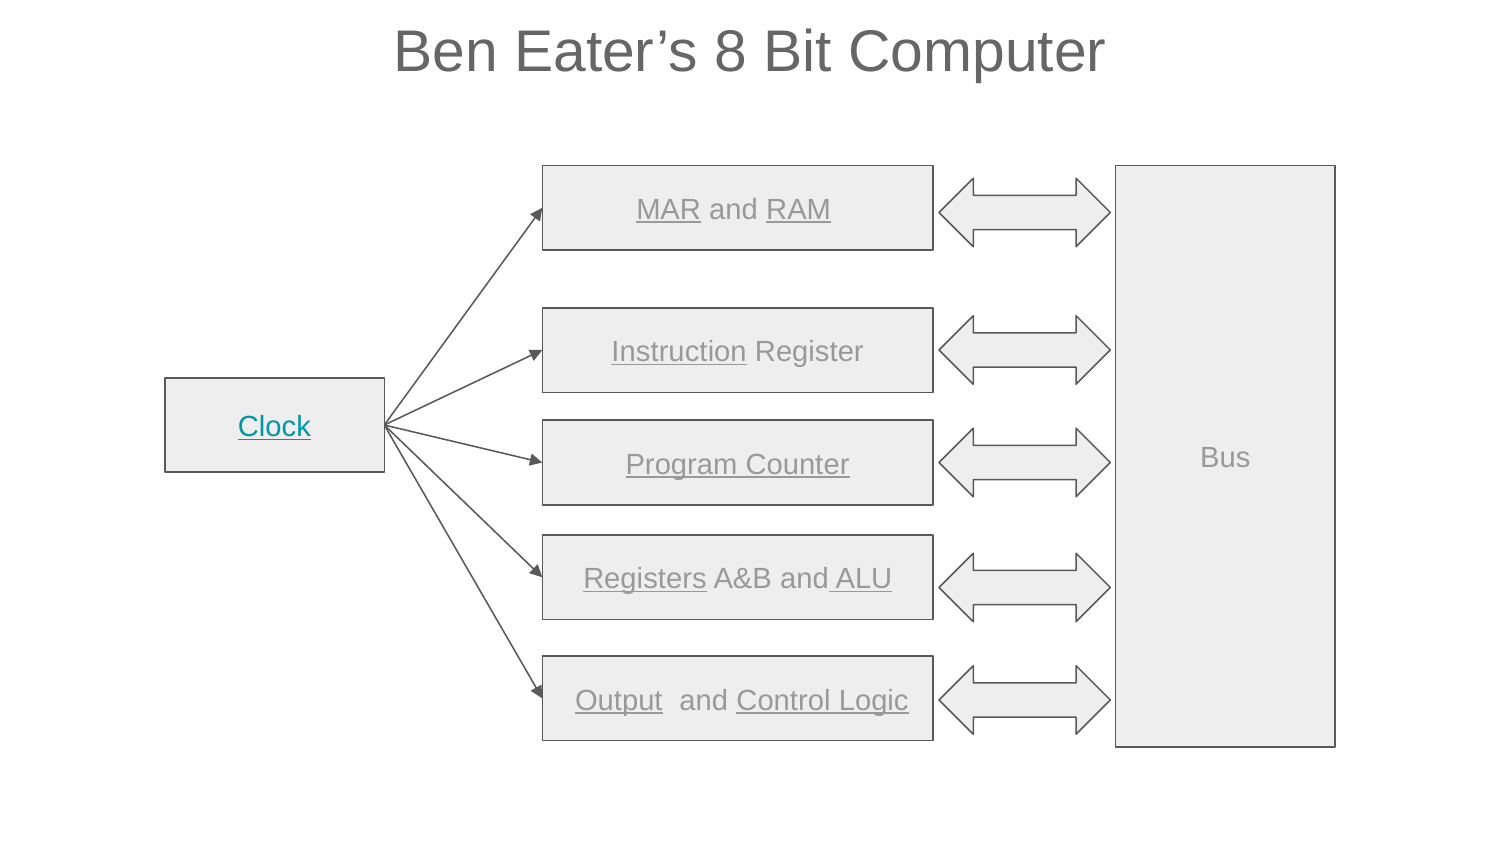

Ben Eater’s 8 Bit Computer

MAR and RAM

Bus

Instruction Register

Clock

Program Counter

Registers A&B and ALU

 Output  and Control Logic